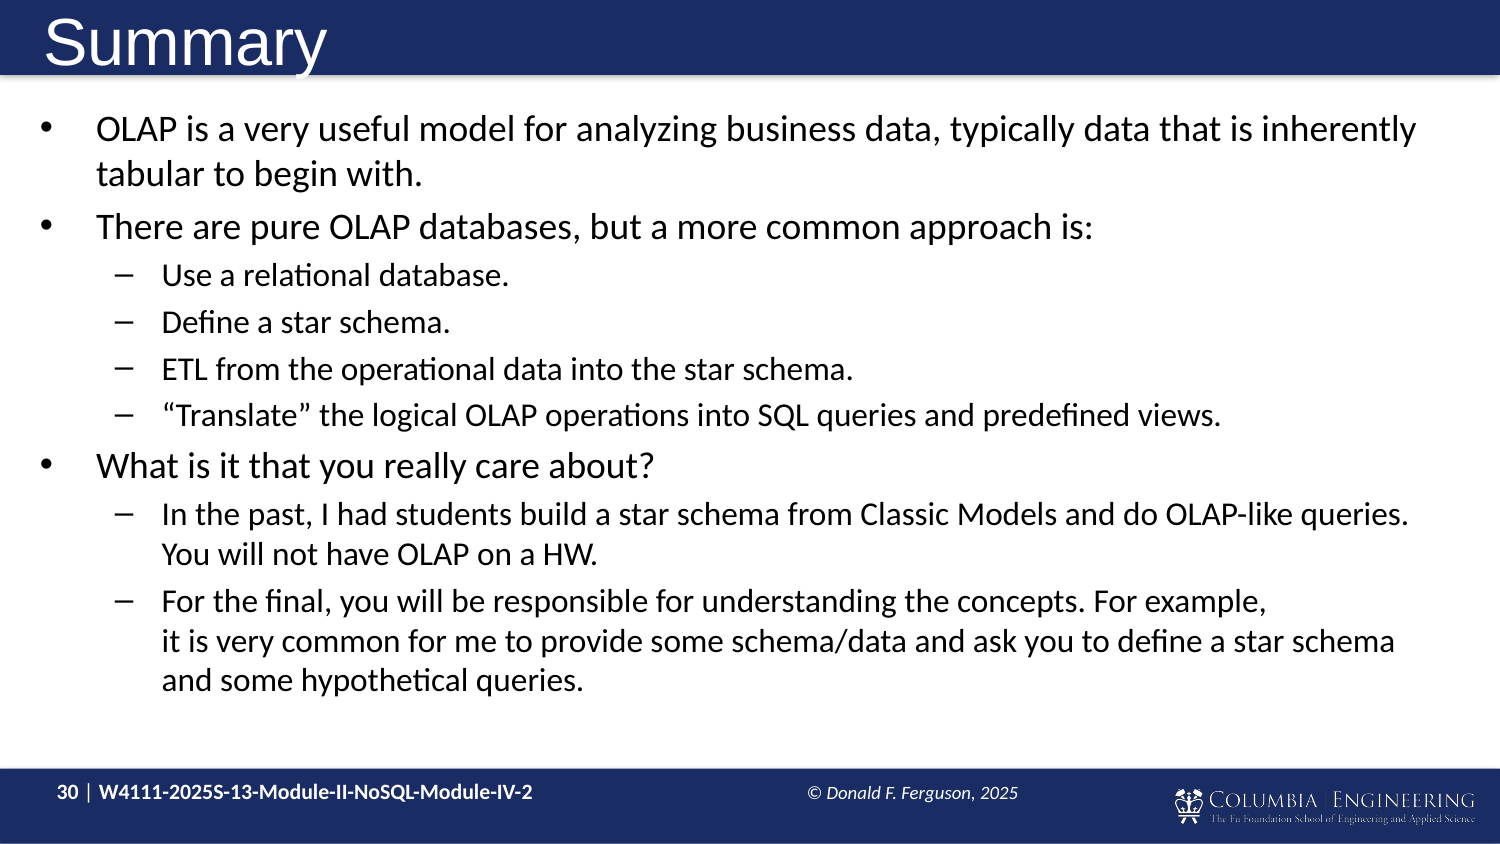

# Summary
OLAP is a very useful model for analyzing business data, typically data that is inherently tabular to begin with.
There are pure OLAP databases, but a more common approach is:
Use a relational database.
Define a star schema.
ETL from the operational data into the star schema.
“Translate” the logical OLAP operations into SQL queries and predefined views.
What is it that you really care about?
In the past, I had students build a star schema from Classic Models and do OLAP-like queries.
You will not have OLAP on a HW.
For the final, you will be responsible for understanding the concepts. For example,
it is very common for me to provide some schema/data and ask you to define a star schema
and some hypothetical queries.